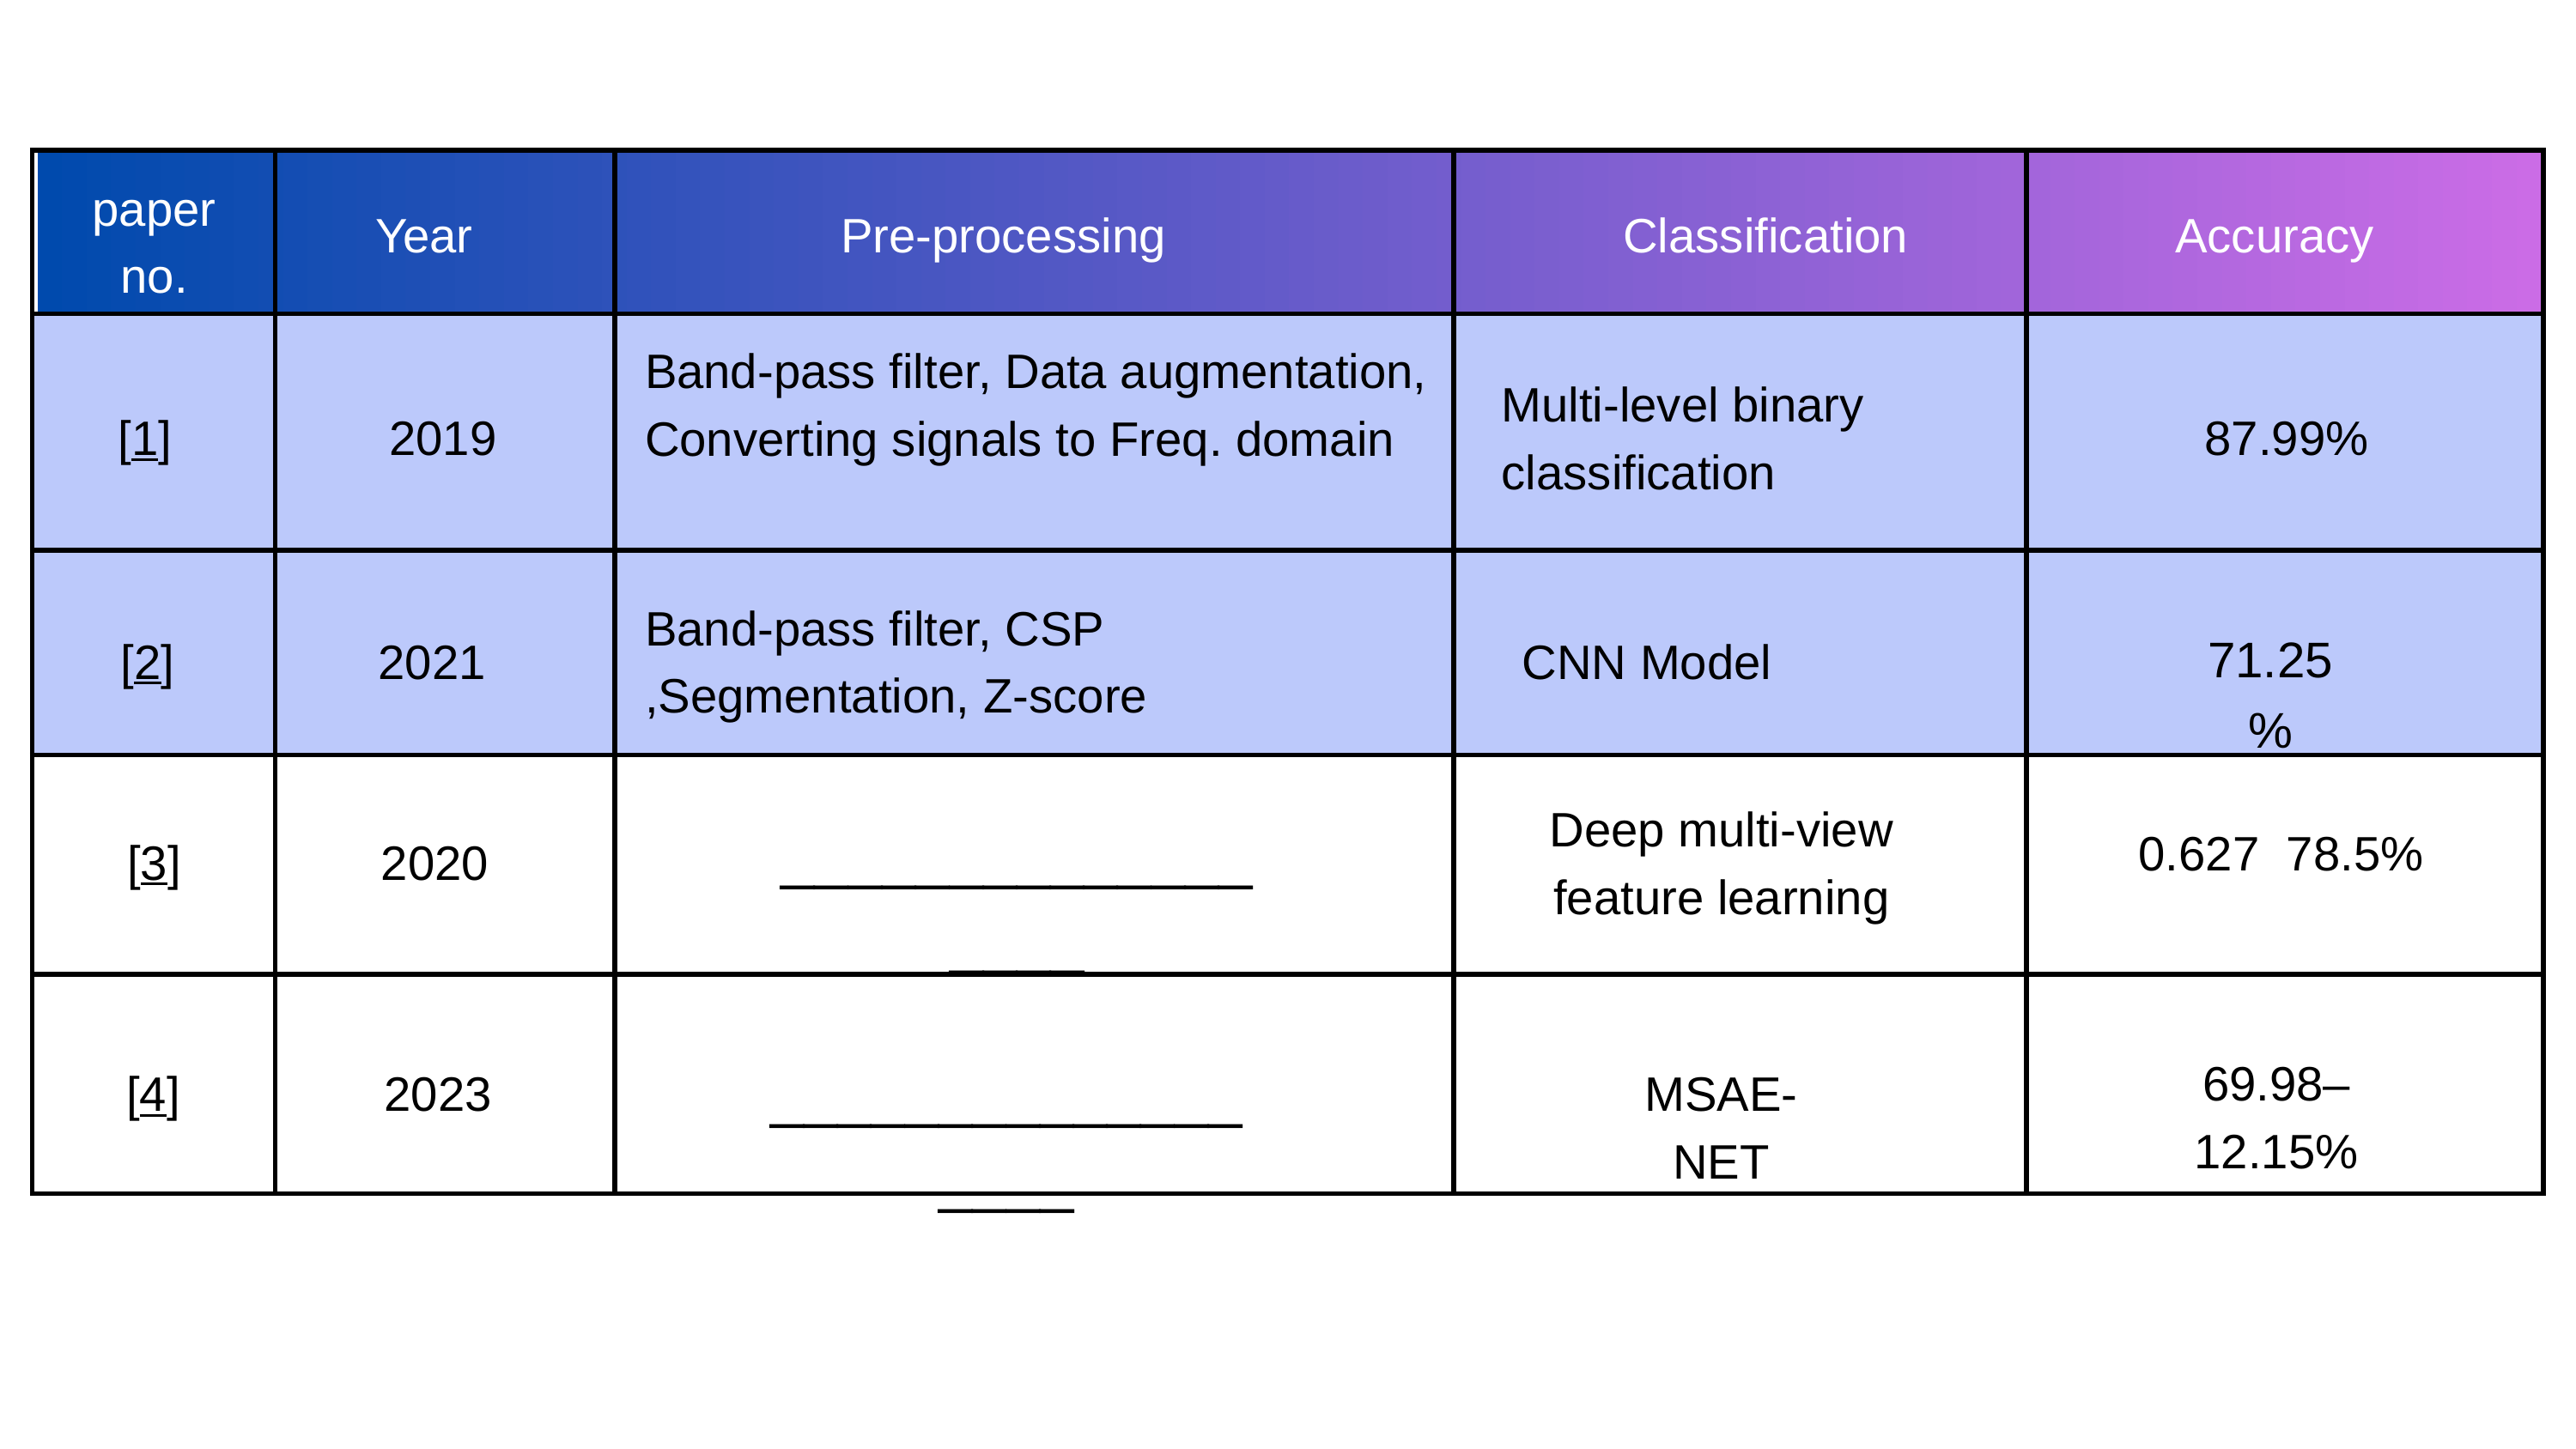

|  |  |  |  |  |
| --- | --- | --- | --- | --- |
|  |  |  |  |  |
|  |  |  |  |  |
|  |  |  |  |  |
|  |  |  |  |  |

paper no.
Year
Pre-processing
Classification
Accuracy
Band-pass filter, Data augmentation, Converting signals to Freq. domain
Multi-level binary classification
[1]
2019
87.99%
Band-pass filter, CSP
,Segmentation, Z-score
71.25%
[2]
2021
CNN Model
Deep multi-view feature learning
__________________
 0.627  78.5%
[3]
2020
__________________
69.98–12.15%
[4]
2023
MSAE-NET